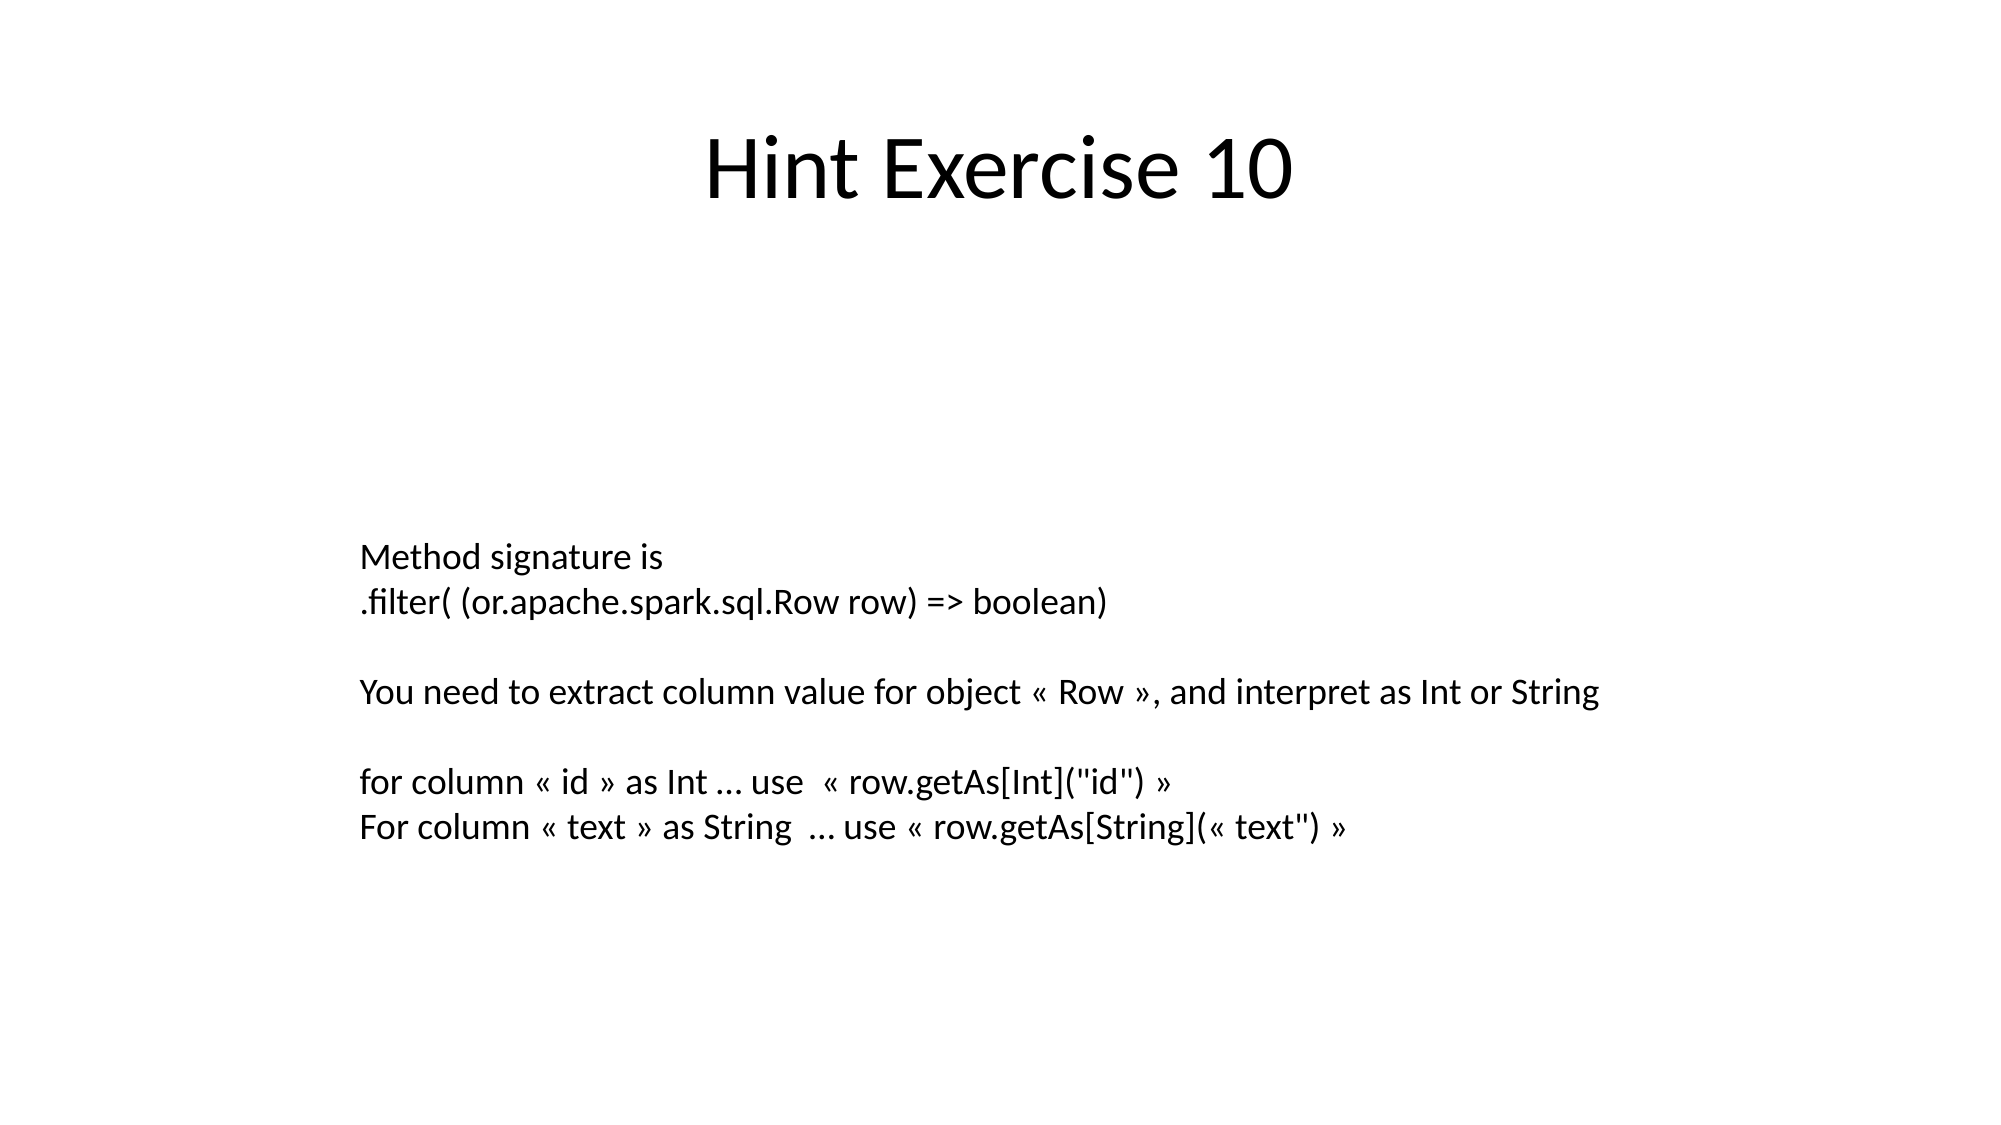

# Hint Exercise 10
Method signature is
.filter( (or.apache.spark.sql.Row row) => boolean)

You need to extract column value for object « Row », and interpret as Int or String

for column « id » as Int … use  « row.getAs[Int]("id") »
For column « text » as String  … use « row.getAs[String](« text") »